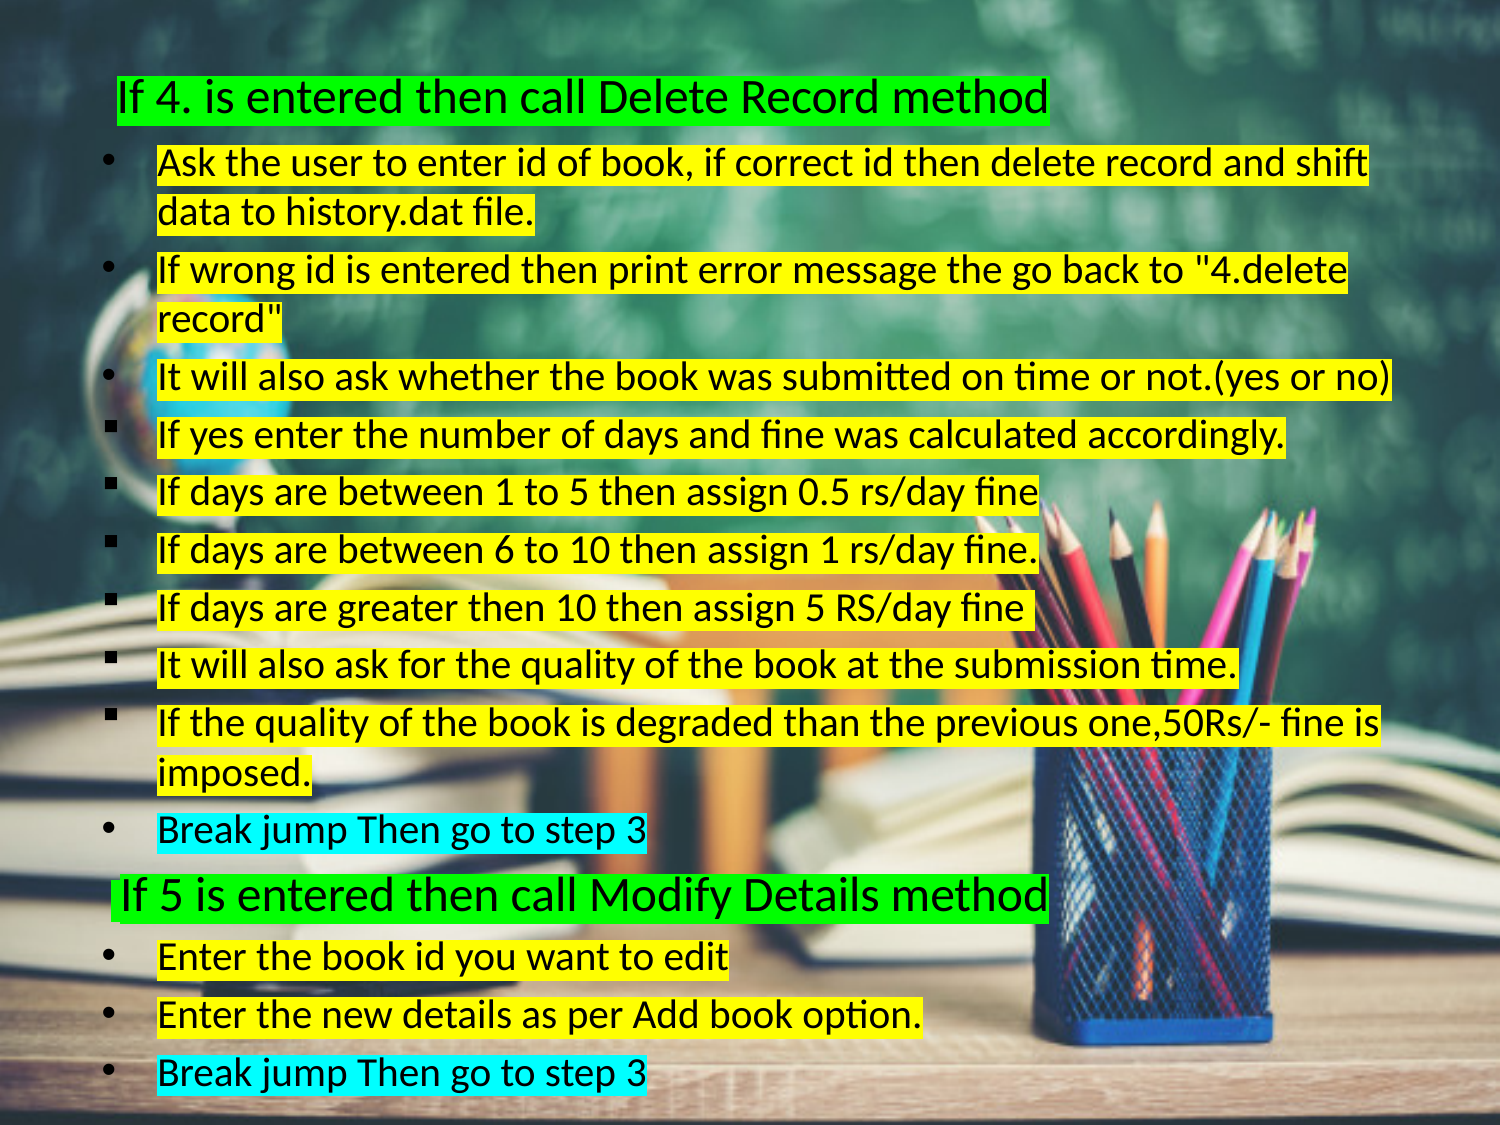

If 4. is entered then call Delete Record method
Ask the user to enter id of book, if correct id then delete record and shift data to history.dat file.
If wrong id is entered then print error message the go back to "4.delete record"
It will also ask whether the book was submitted on time or not.(yes or no)
If yes enter the number of days and fine was calculated accordingly.
If days are between 1 to 5 then assign 0.5 rs/day fine
If days are between 6 to 10 then assign 1 rs/day fine.
If days are greater then 10 then assign 5 RS/day fine
It will also ask for the quality of the book at the submission time.
If the quality of the book is degraded than the previous one,50Rs/- fine is imposed.
Break jump Then go to step 3
  If 5 is entered then call Modify Details method
Enter the book id you want to edit
Enter the new details as per Add book option.
Break jump Then go to step 3